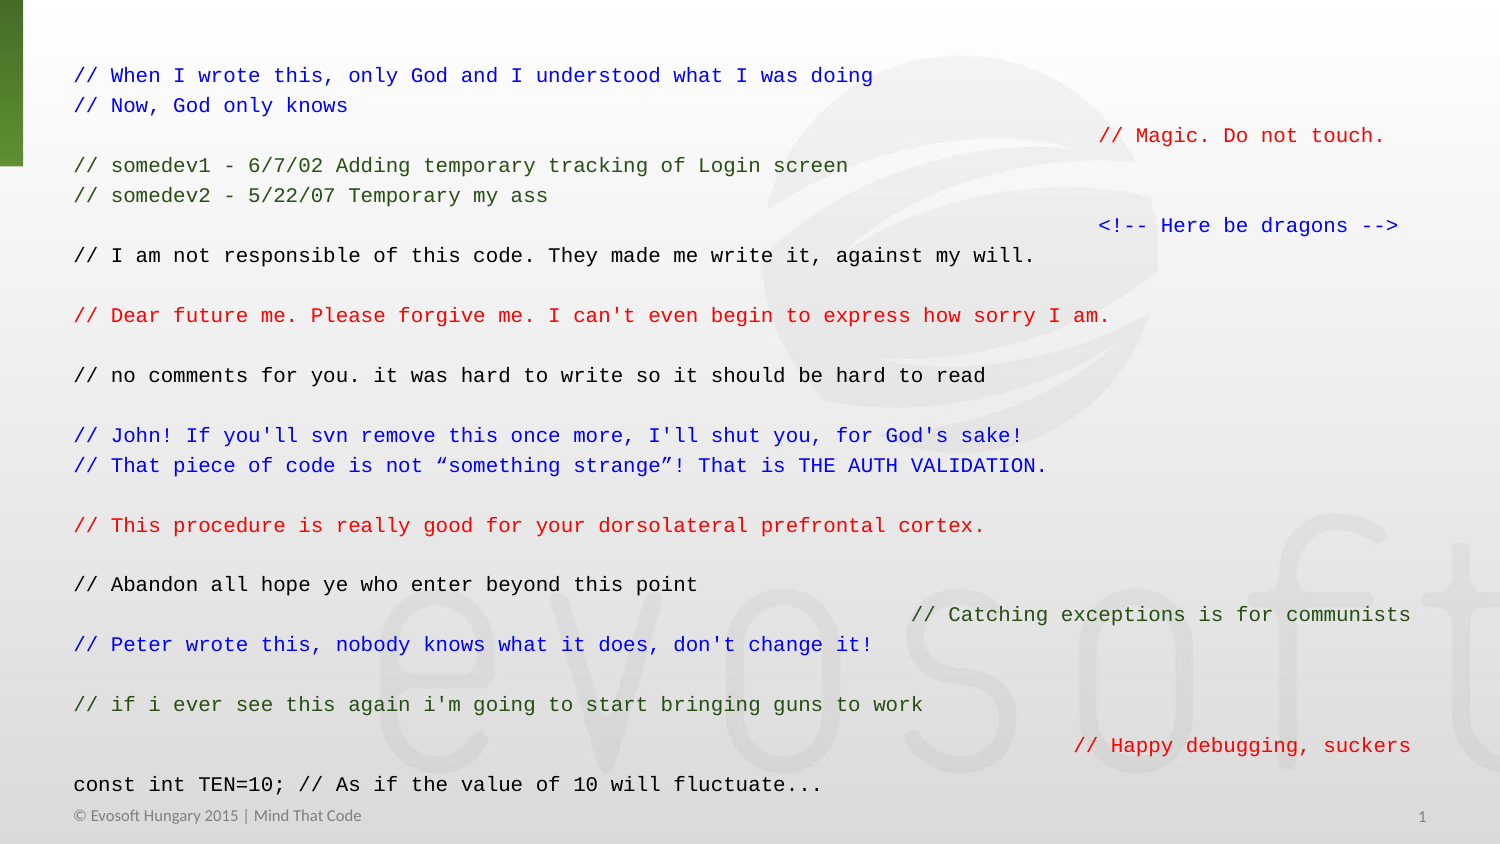

// When I wrote this, only God and I understood what I was doing
// Now, God only knows
                                                                                  // Magic. Do not touch.
// somedev1 - 6/7/02 Adding temporary tracking of Login screen
// somedev2 - 5/22/07 Temporary my ass
                                                                                  <!-- Here be dragons -->
// I am not responsible of this code. They made me write it, against my will.
// Dear future me. Please forgive me. I can't even begin to express how sorry I am.
// no comments for you. it was hard to write so it should be hard to read
// John! If you'll svn remove this once more, I'll shut you, for God's sake!
// That piece of code is not “something strange”! That is THE AUTH VALIDATION.
// This procedure is really good for your dorsolateral prefrontal cortex.
// Abandon all hope ye who enter beyond this point
                                                                   // Catching exceptions is for communists
// Peter wrote this, nobody knows what it does, don't change it!
// if i ever see this again i'm going to start bringing guns to work
                                                                                // Happy debugging, suckers
const int TEN=10; // As if the value of 10 will fluctuate...